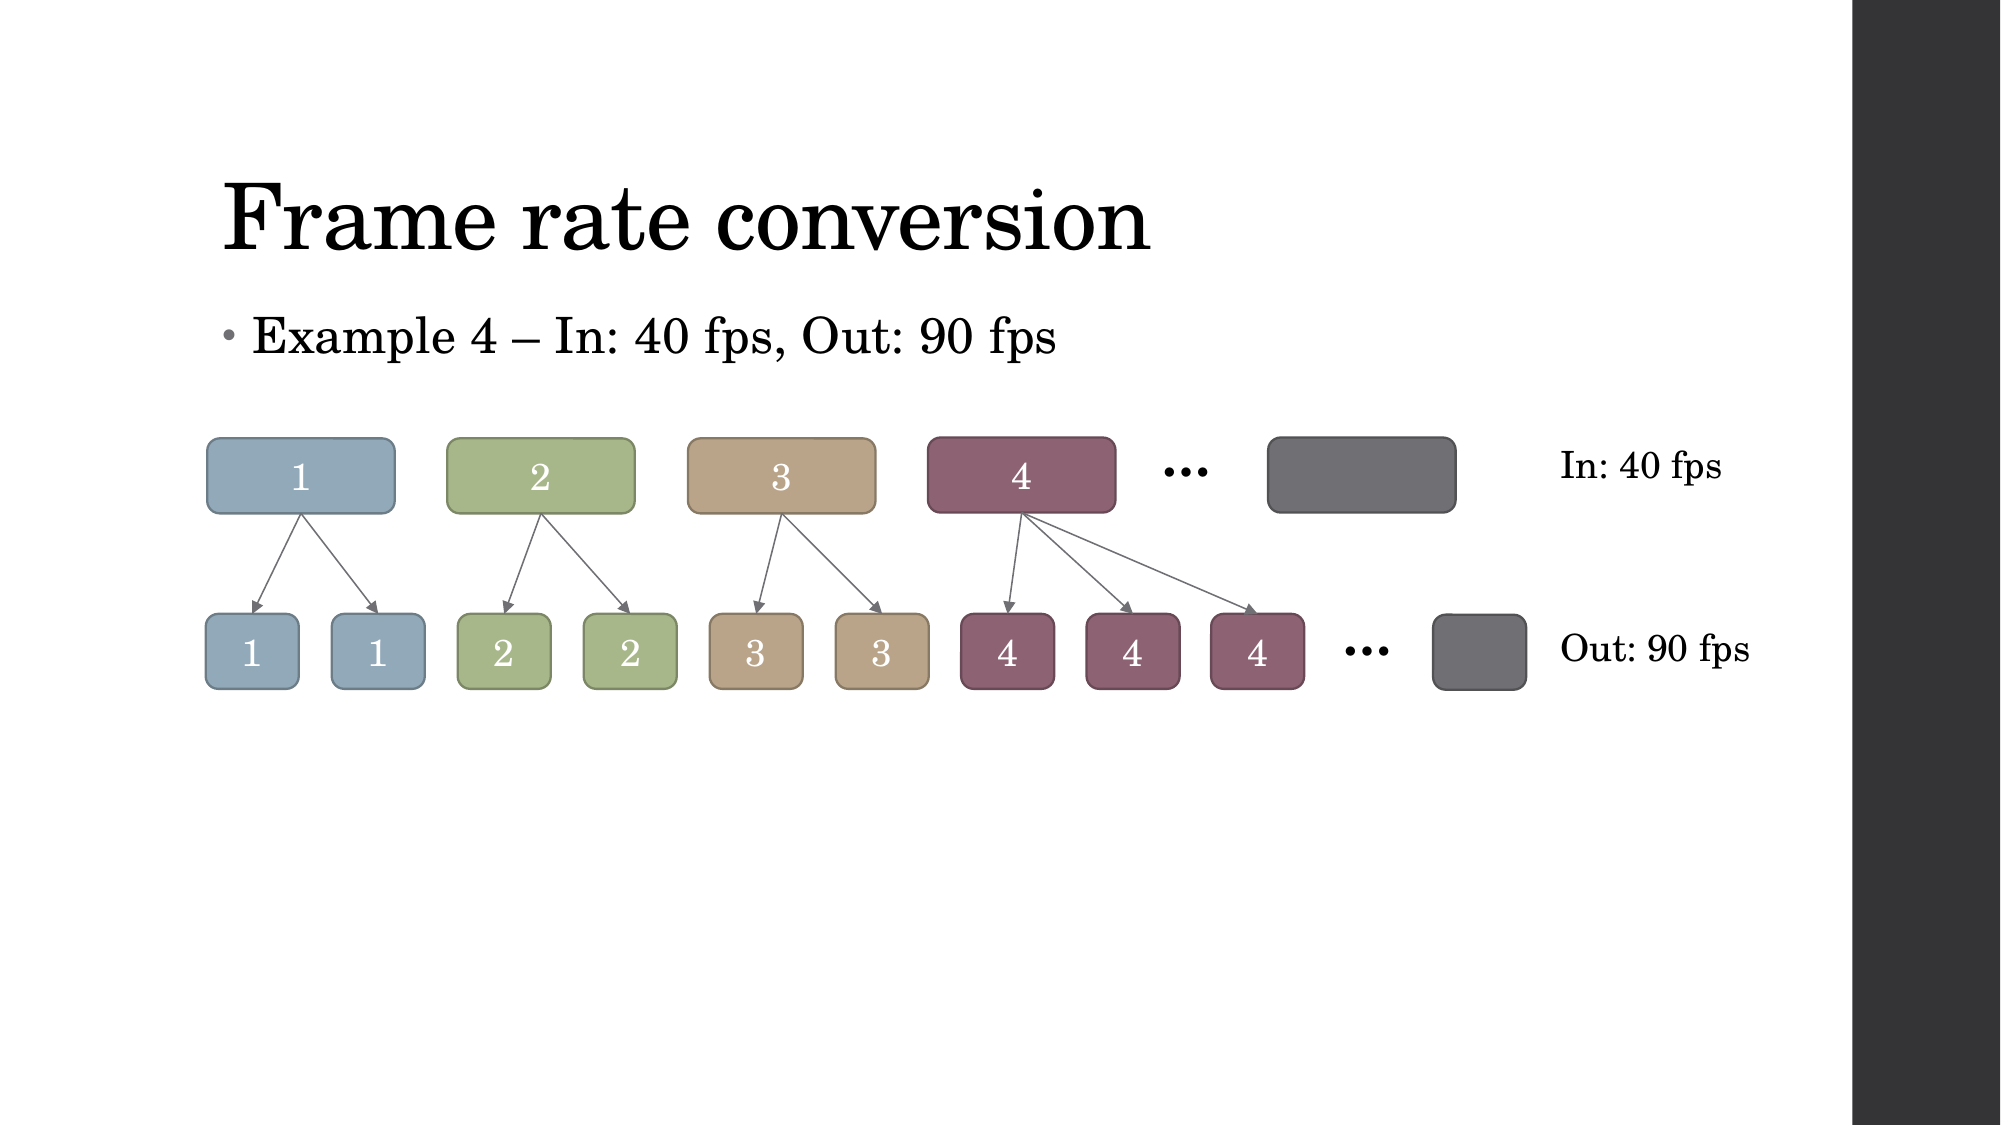

# Frame rate conversion
Example 4 – In: 40 fps, Out: 90 fps
…
In: 40 fps
4

1
2
3
…
1
1
2
2
3
3
4
4
4

Out: 90 fps